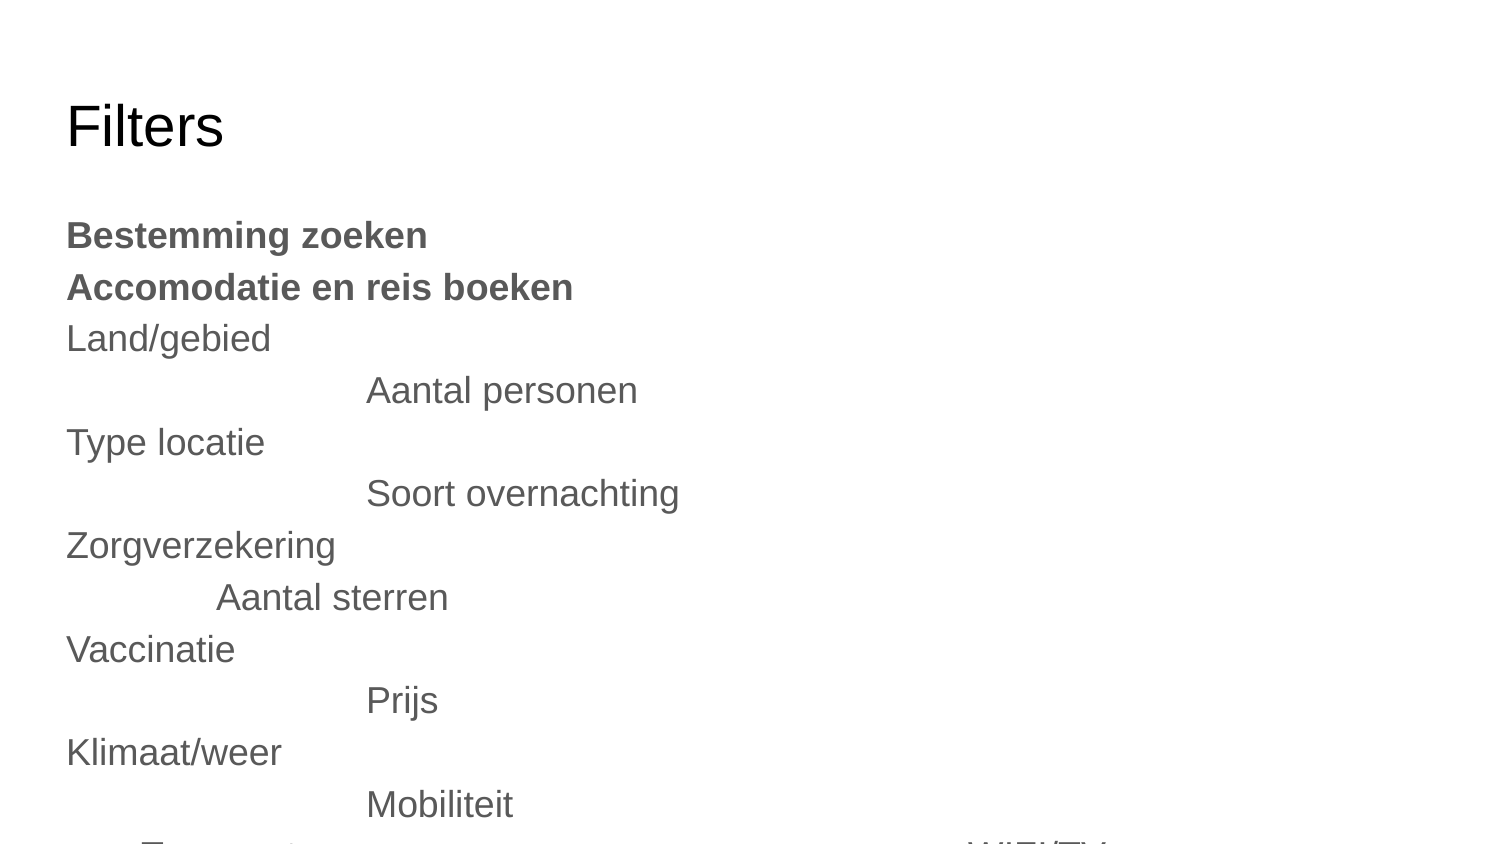

# Filters
Bestemming zoeken				                     	Accomodatie en reis boeken
Land/gebied										Aantal personen
Type locatie										Soort overnachting
Zorgverzekering									Aantal sterren
Vaccinatie										Prijs
Klimaat/weer										Mobiliteit
Temperatuur                                                           WIFI/TV
  -    Neerslag         				                             Afstand tot ziekenhuis
  -    Luchtvochtigheid                                                     Lengte reis
  -    Zonkracht                                                                Manier van reizen